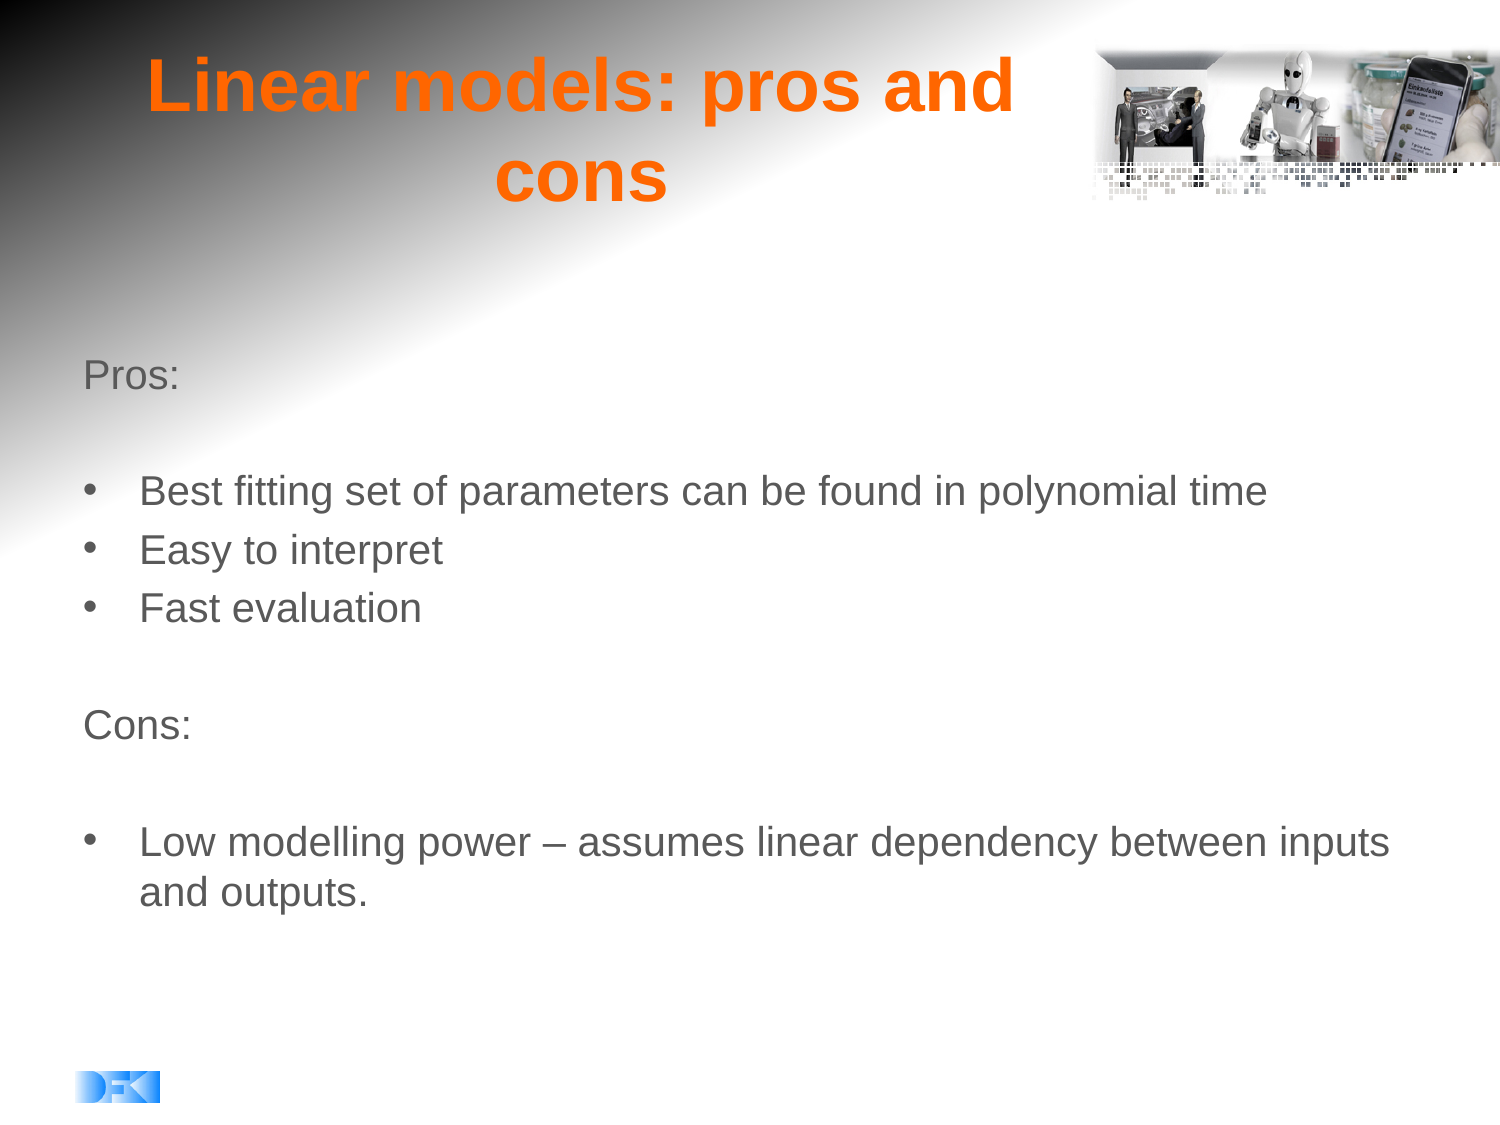

# Linear models: pros and cons
Pros:

Best fitting set of parameters can be found in polynomial time
Easy to interpret
Fast evaluation

Cons:

Low modelling power – assumes linear dependency between inputs and outputs.